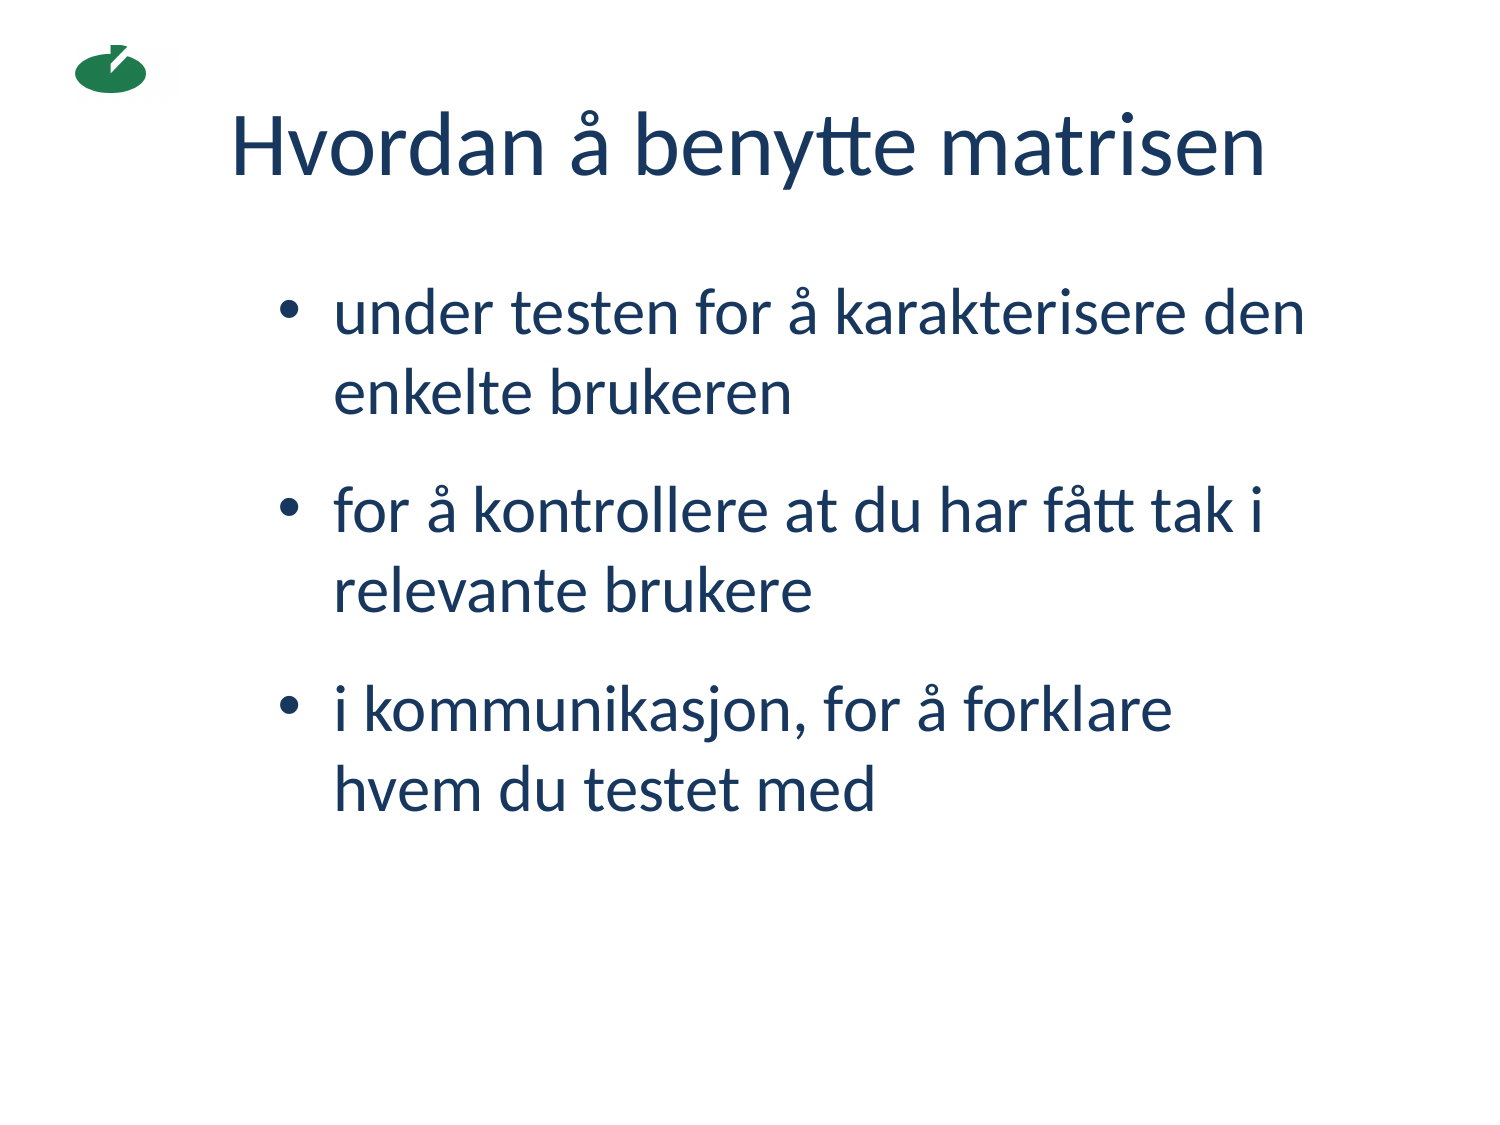

# Hvordan å benytte matrisen
under testen for å karakterisere den enkelte brukeren
for å kontrollere at du har fått tak i relevante brukere
i kommunikasjon, for å forklare hvem du testet med